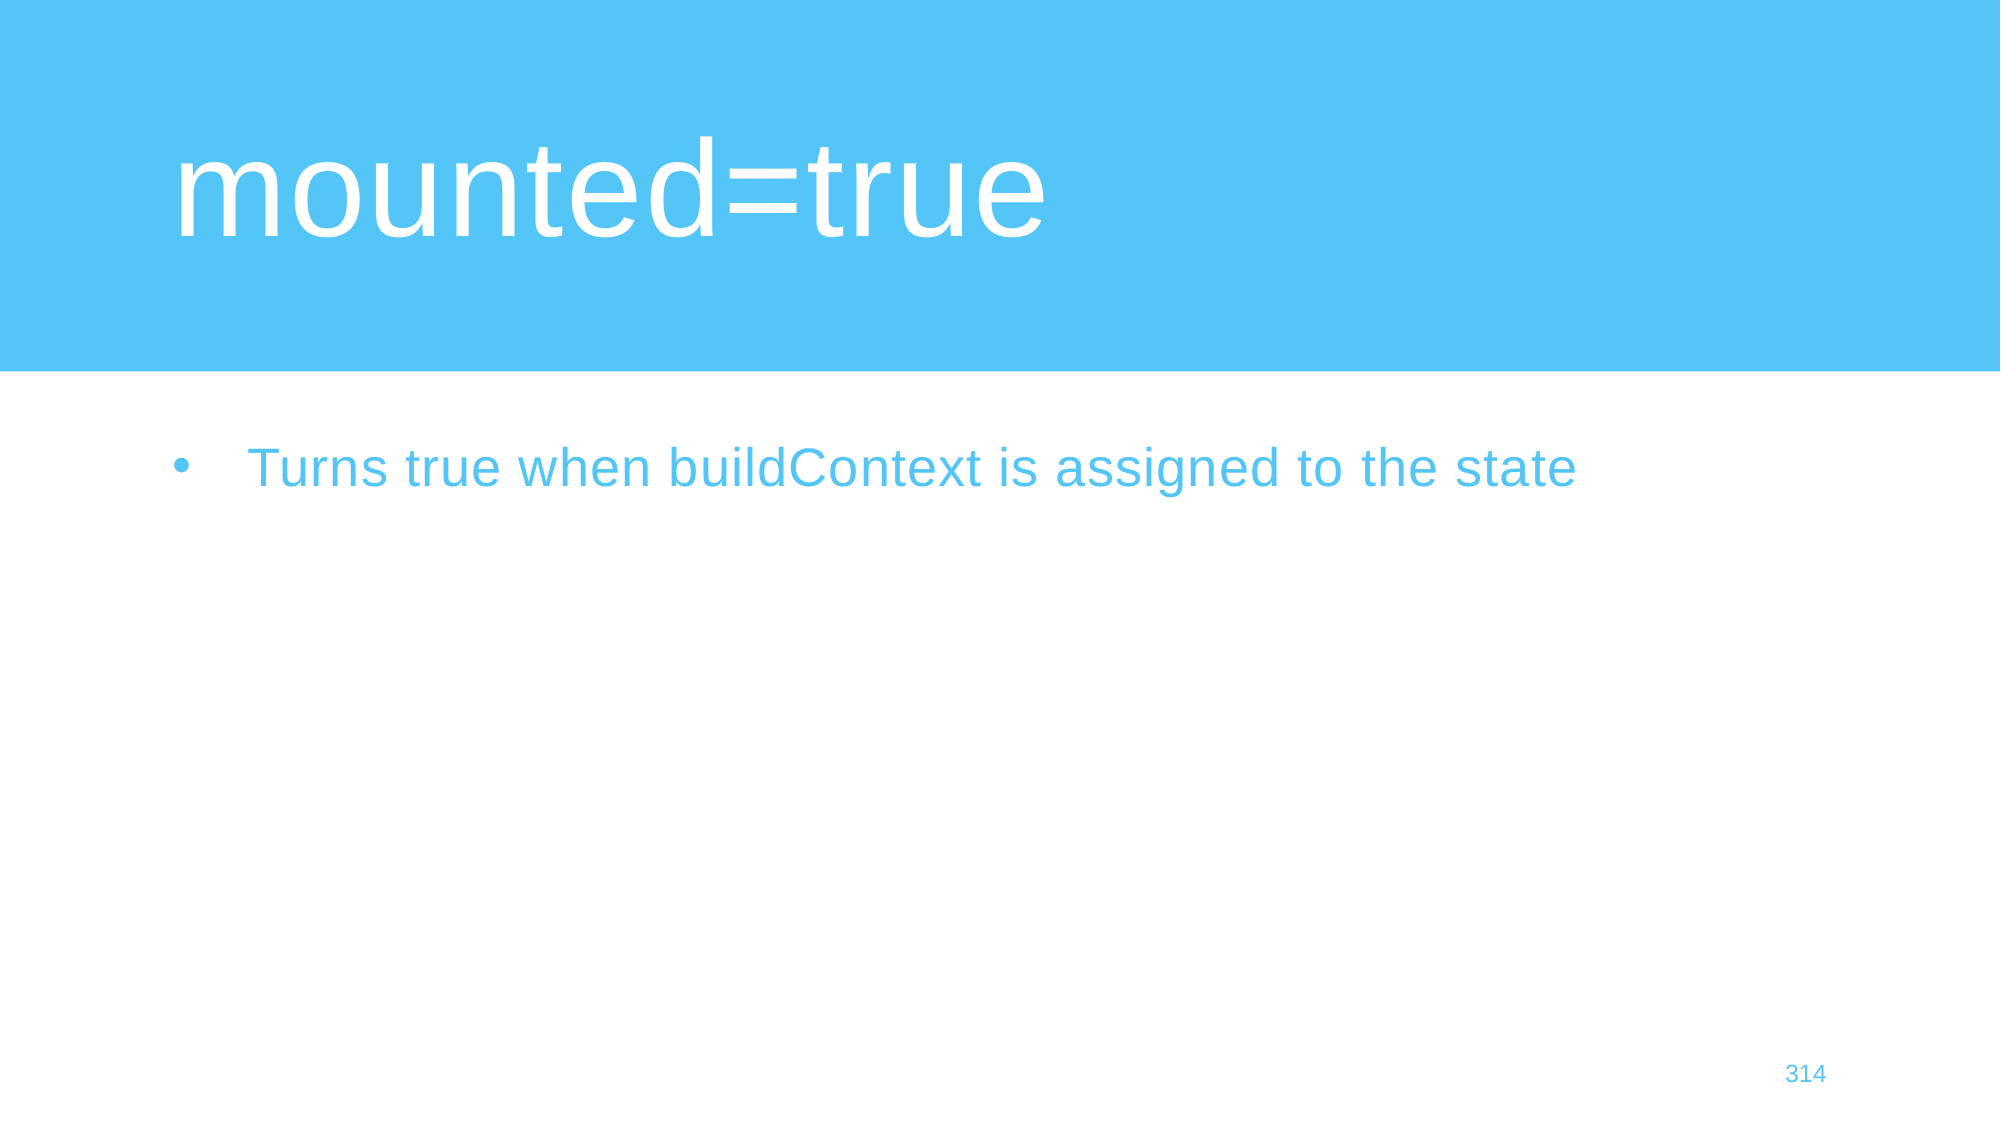

# mounted=true
Turns true when buildContext is assigned to the state
314